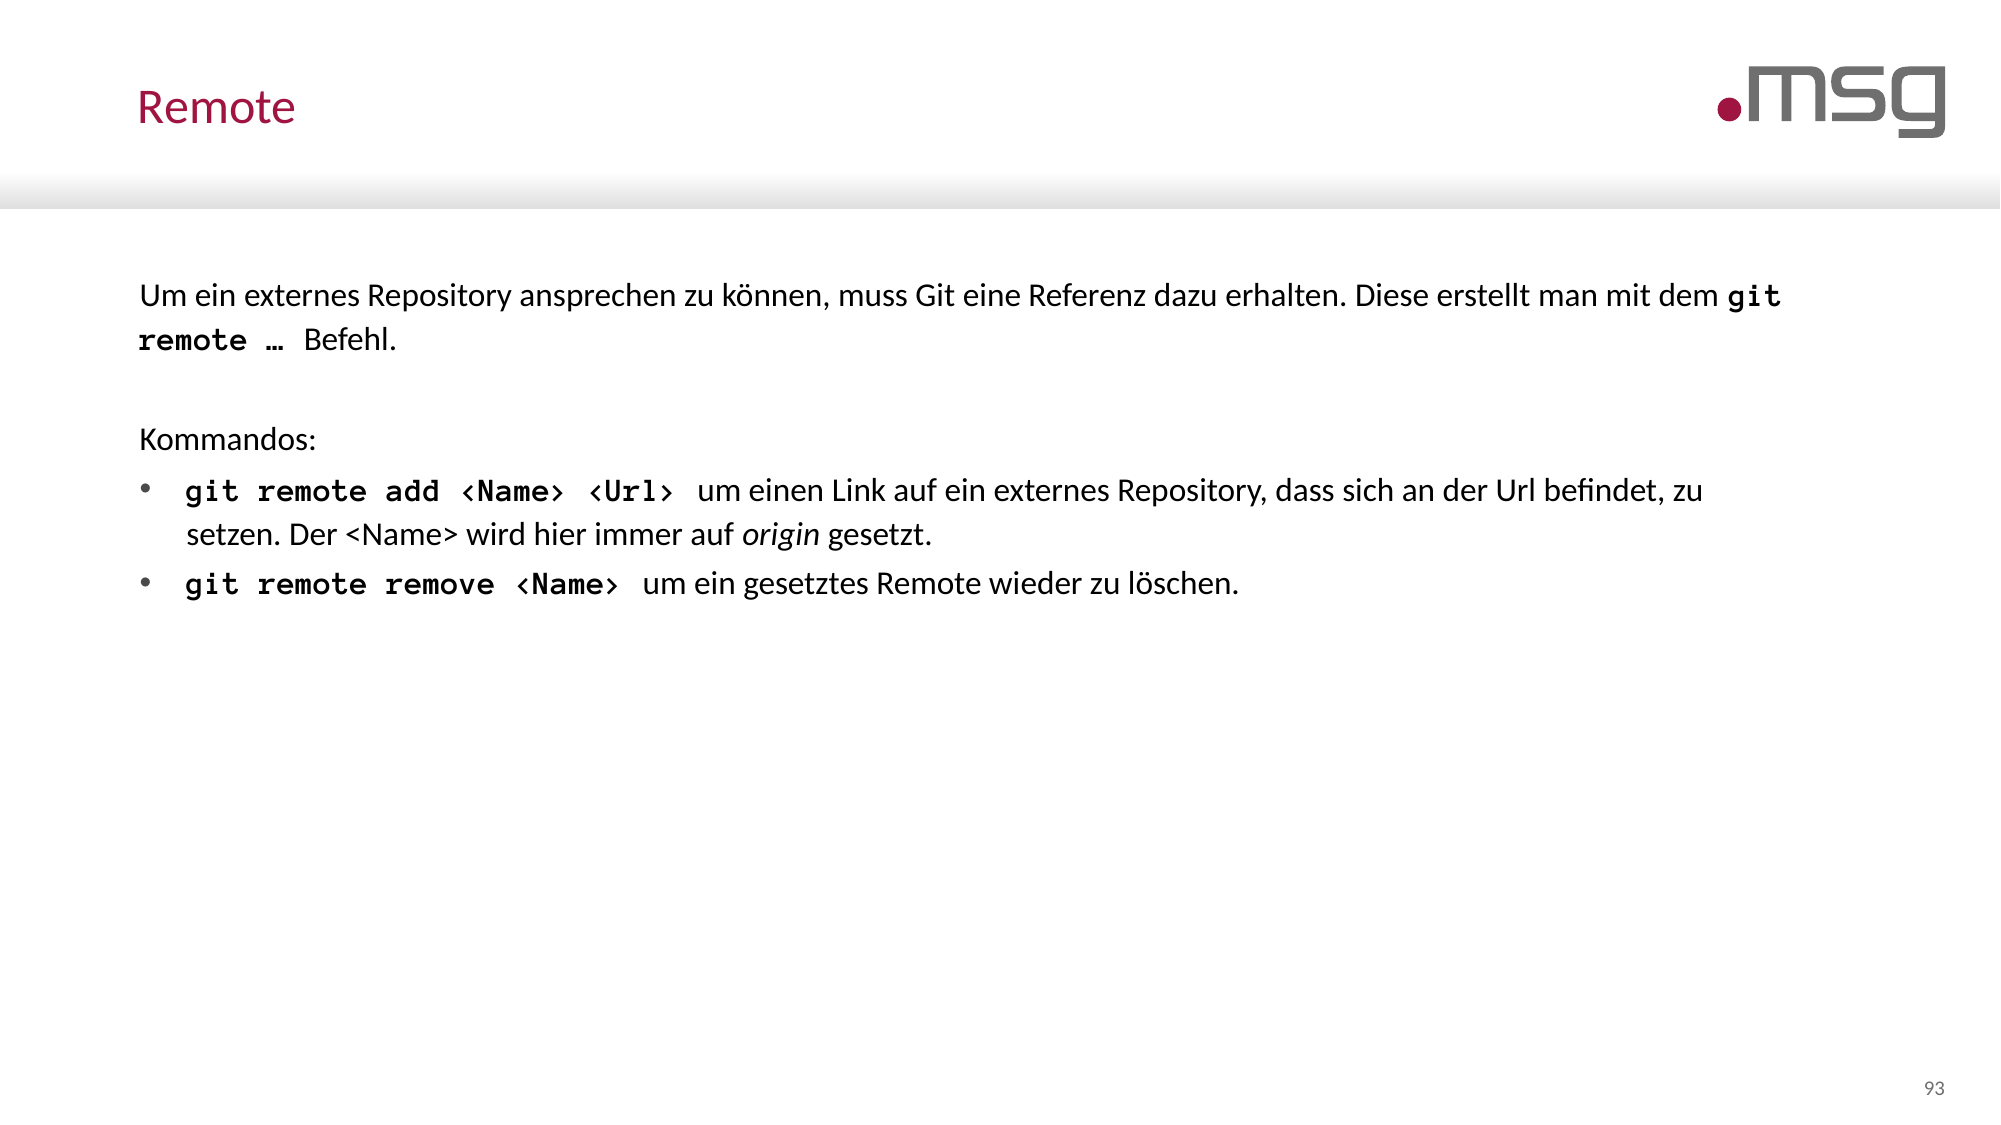

# Remote
Um ein externes Repository ansprechen zu können, muss Git eine Referenz dazu erhalten. Diese erstellt man mit dem git remote … Befehl.

Kommandos:
git remote add <Name> <Url> um einen Link auf ein externes Repository, dass sich an der Url befindet, zu setzen. Der <Name> wird hier immer auf origin gesetzt.
git remote remove <Name> um ein gesetztes Remote wieder zu löschen.

93